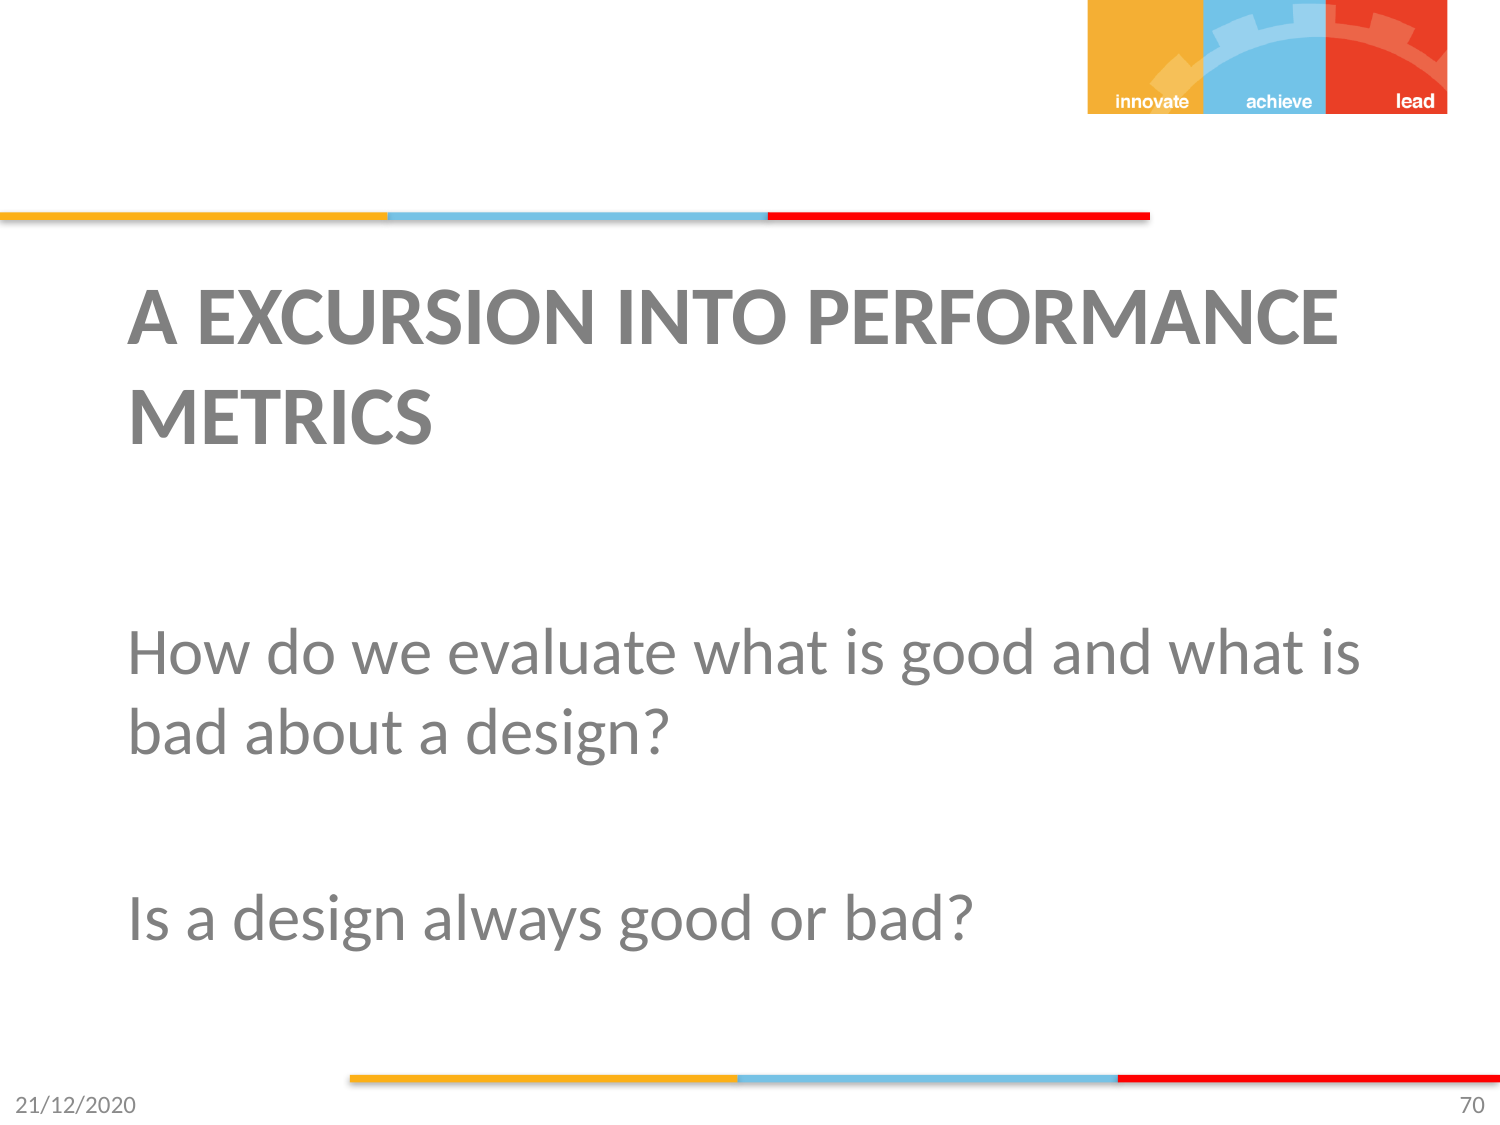

# A excursion into performance metrics
How do we evaluate what is good and what is bad about a design?

Is a design always good or bad?
21/12/2020
70